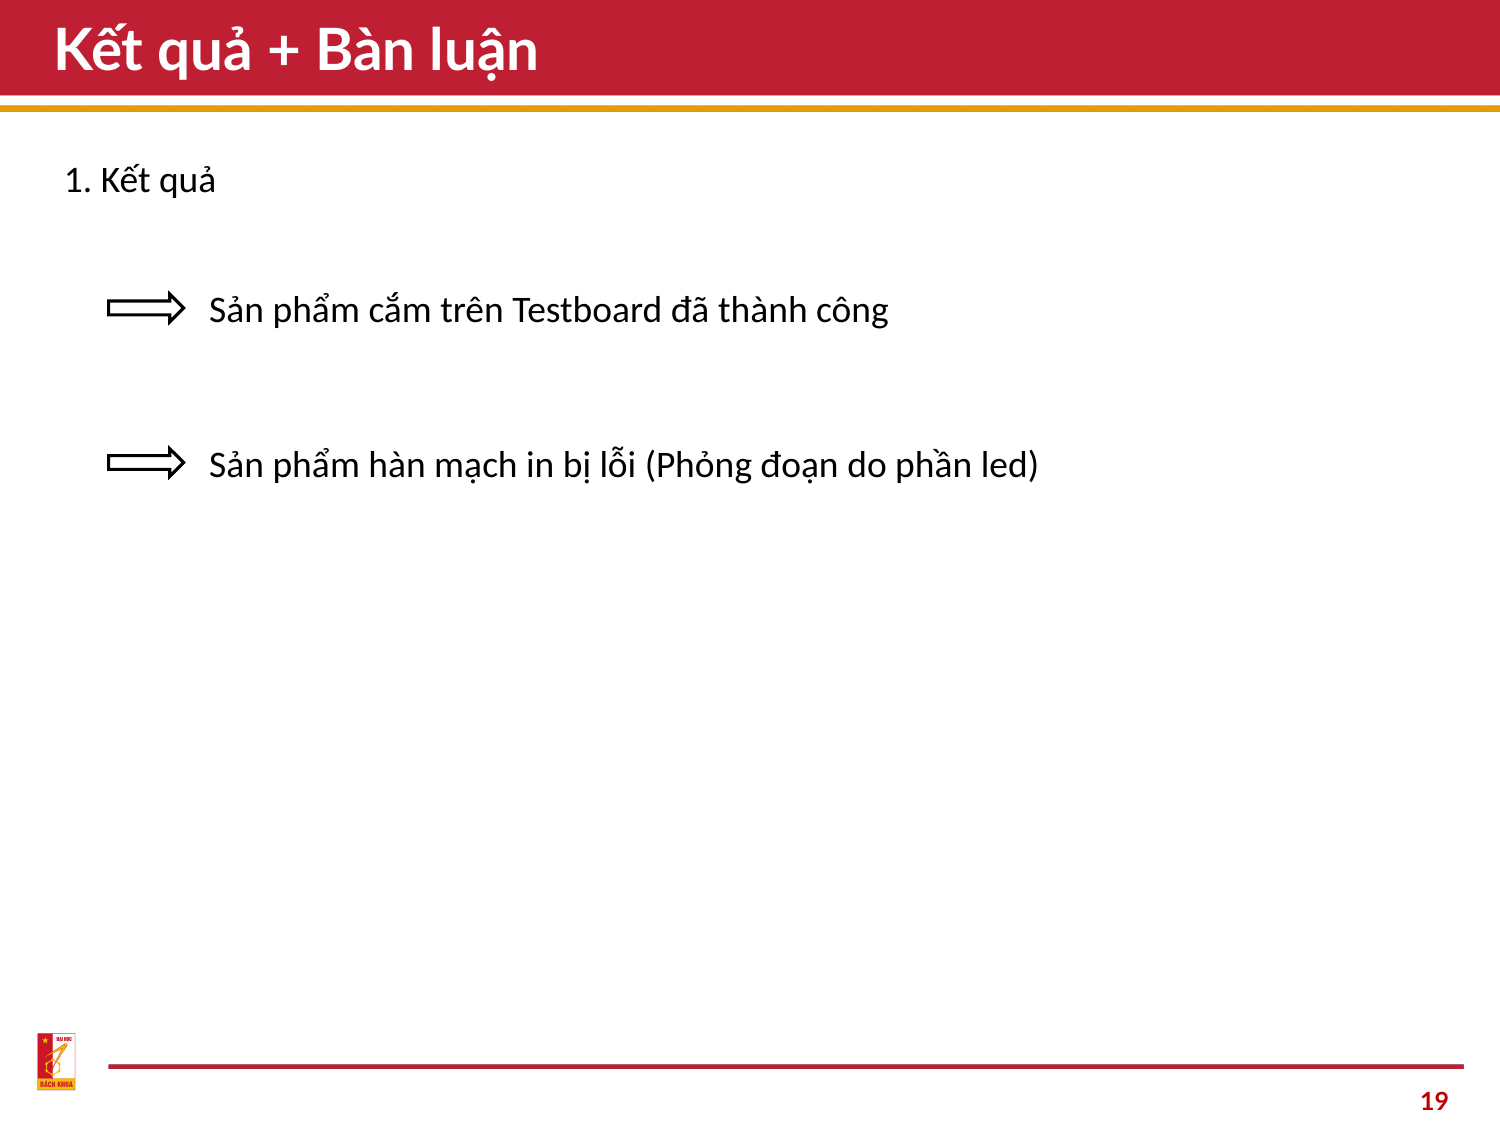

# Kết quả + Bàn luận
1. Kết quả
Sản phẩm cắm trên Testboard đã thành công

Sản phẩm hàn mạch in bị lỗi (Phỏng đoạn do phần led)

19